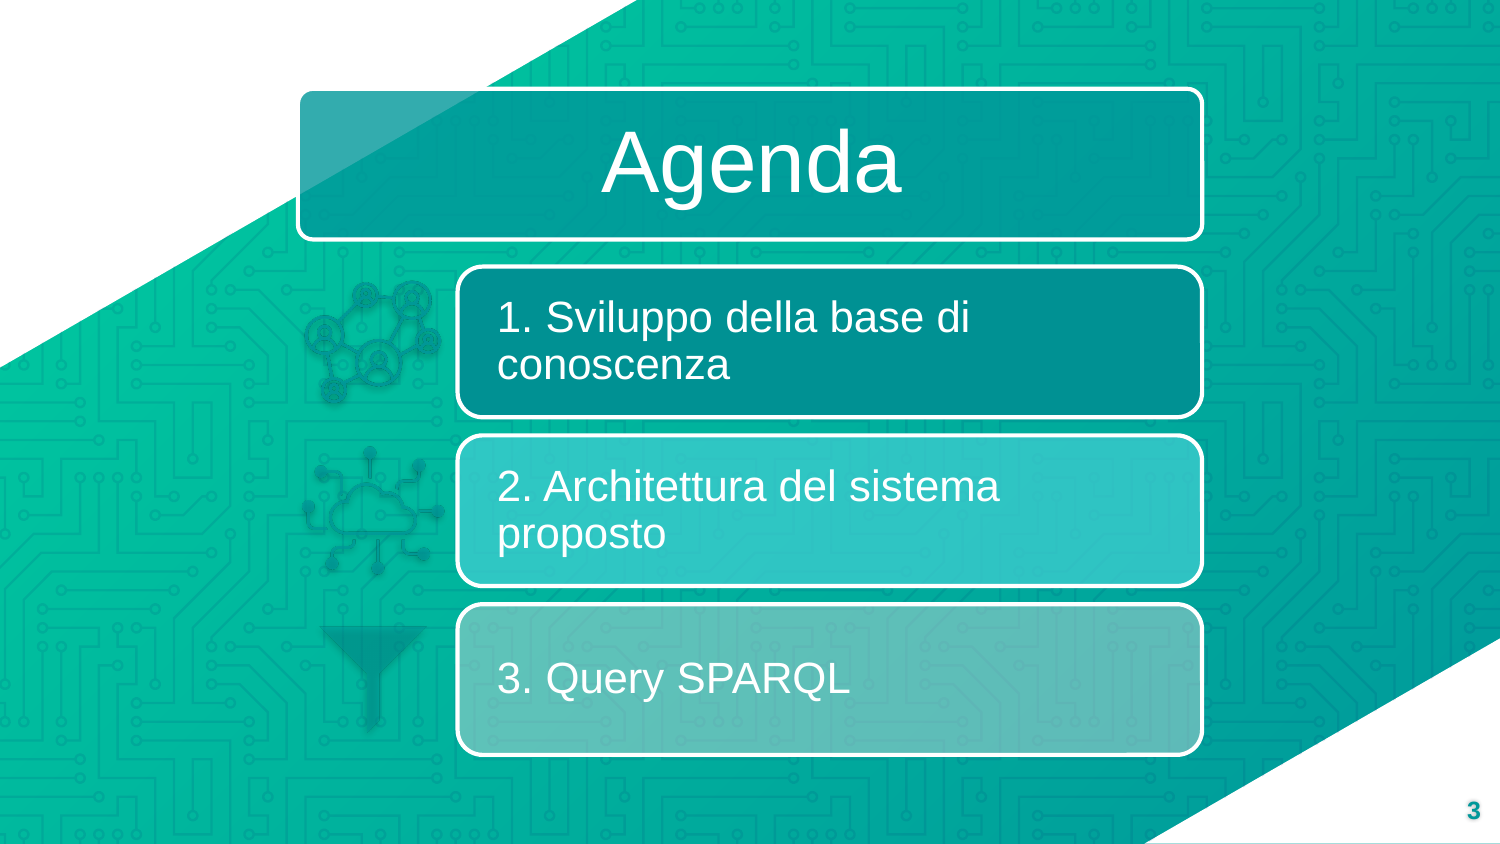

Agenda
1. Sviluppo della base di conoscenza
2. Architettura del sistema proposto
3. Query SPARQL
3